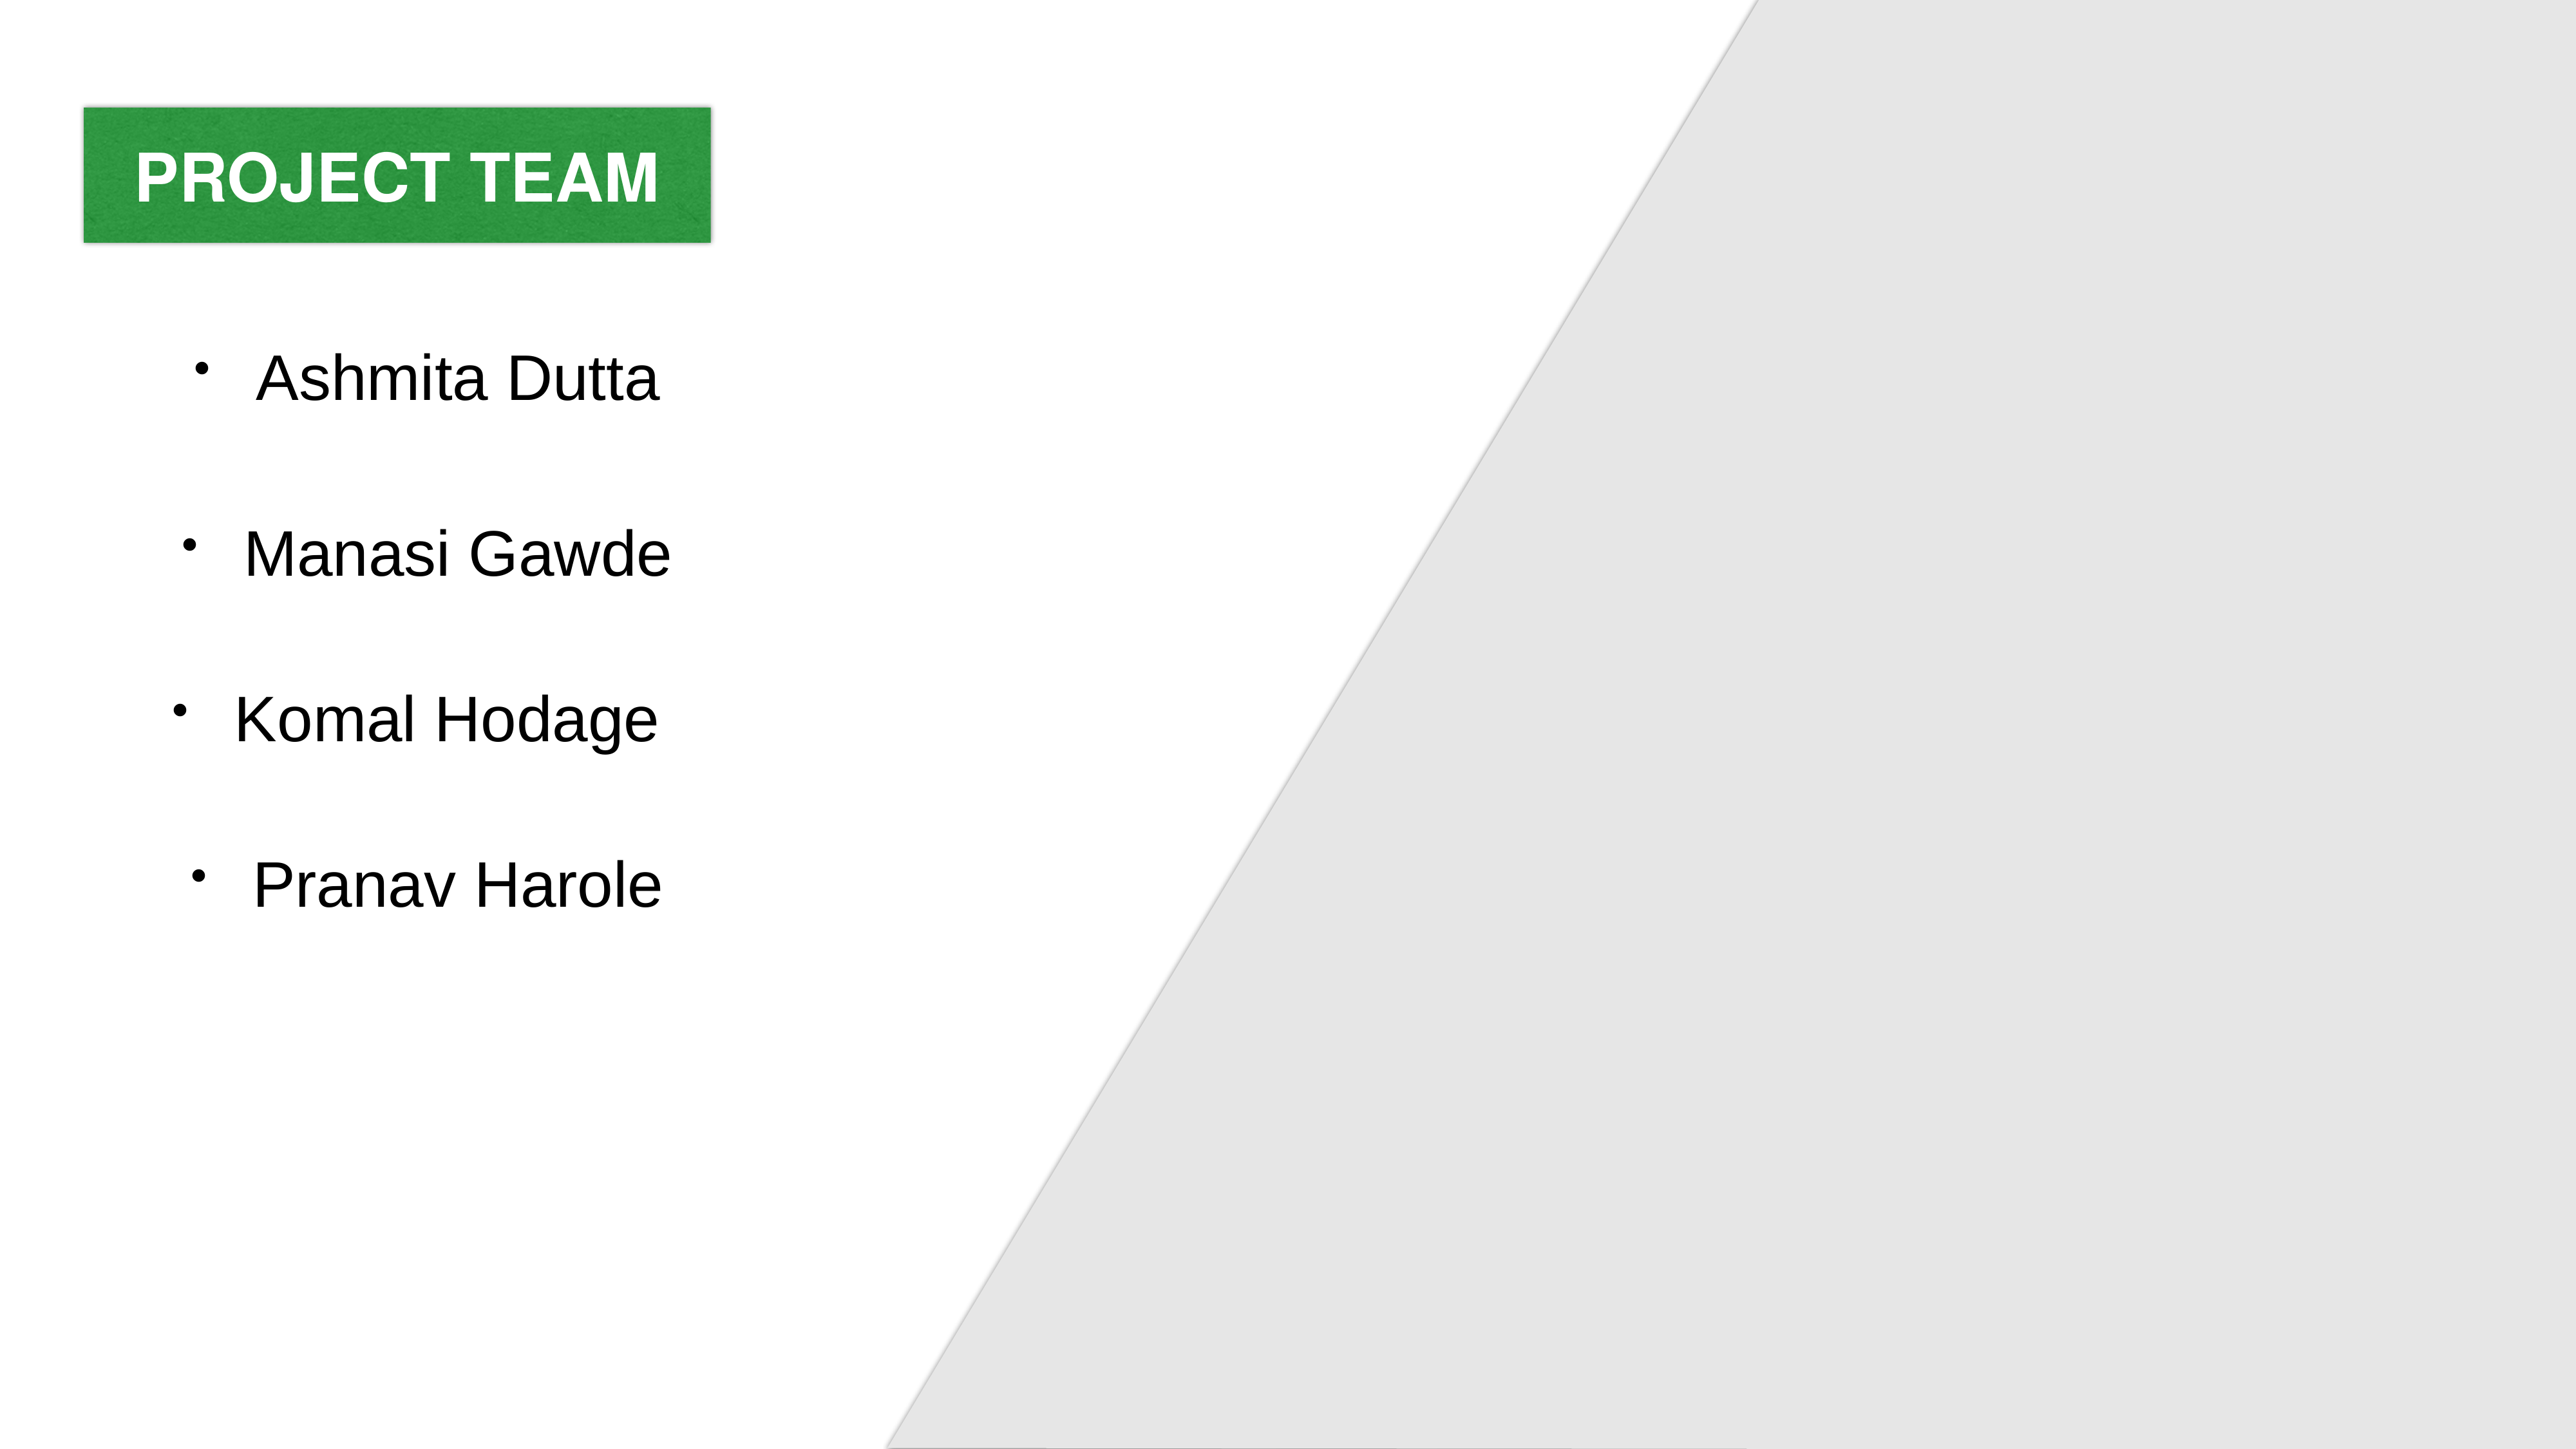

PROJECT TEAM
Ashmita Dutta
Manasi Gawde
Komal Hodage
Pranav Harole